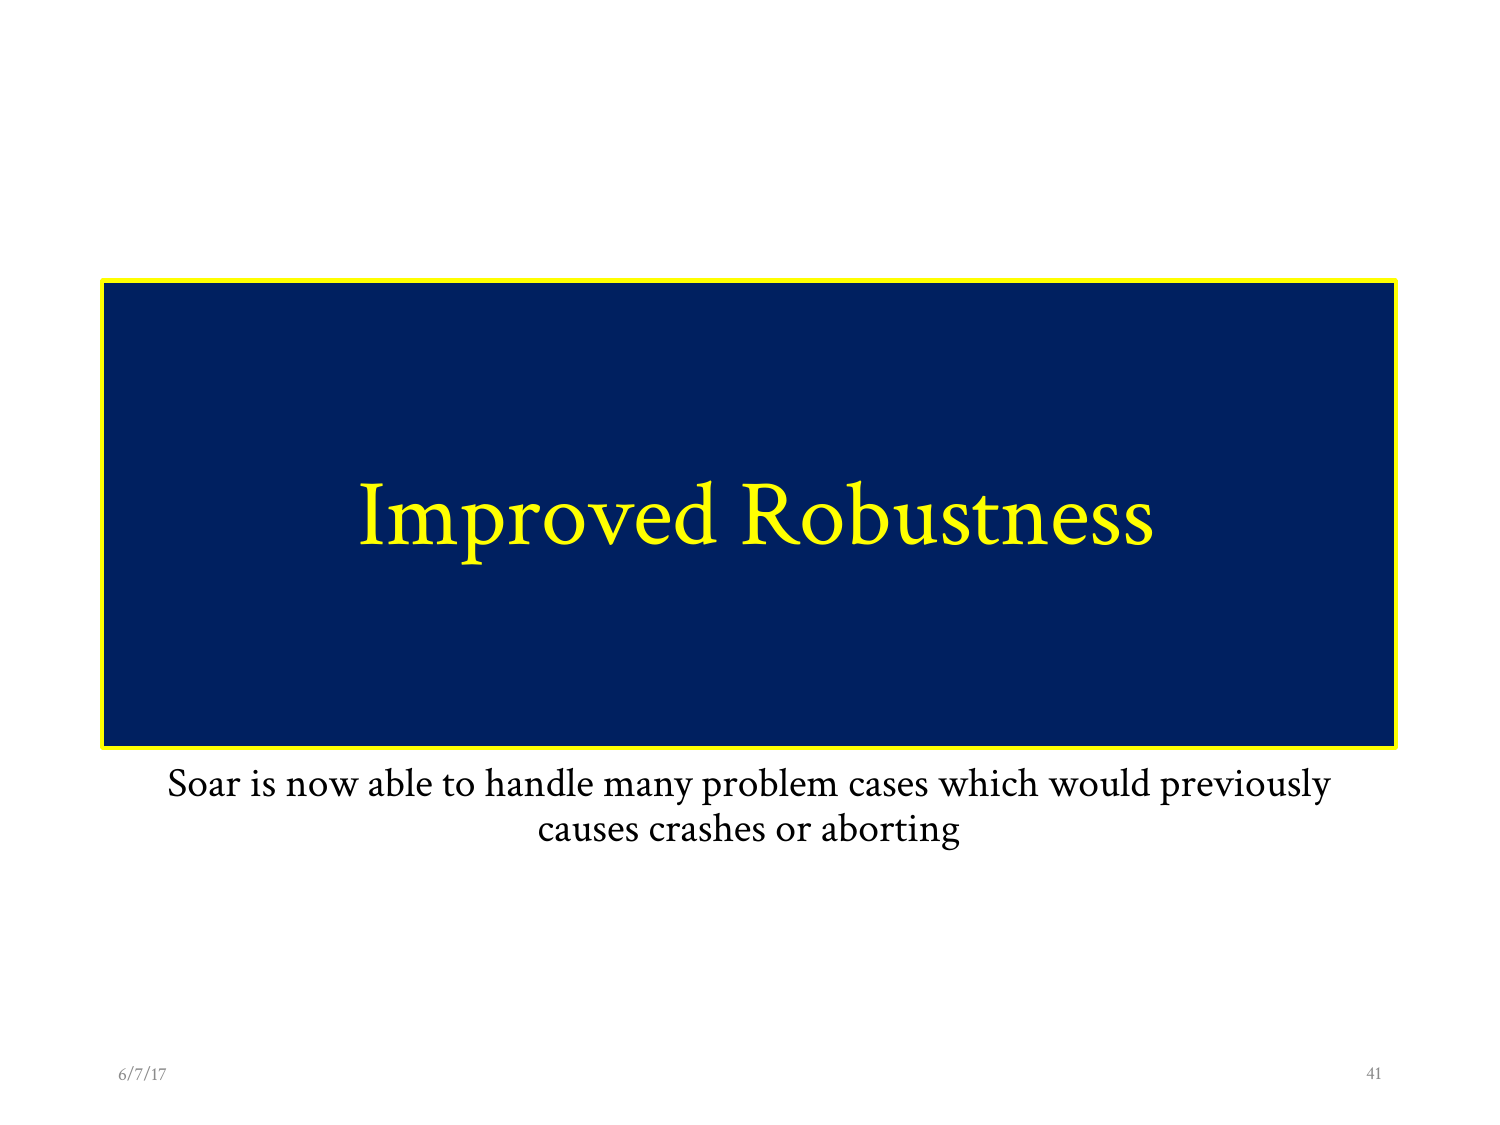

# Improved Robustness
Soar is now able to handle many problem cases which would previously causes crashes or aborting

6/7/17
41